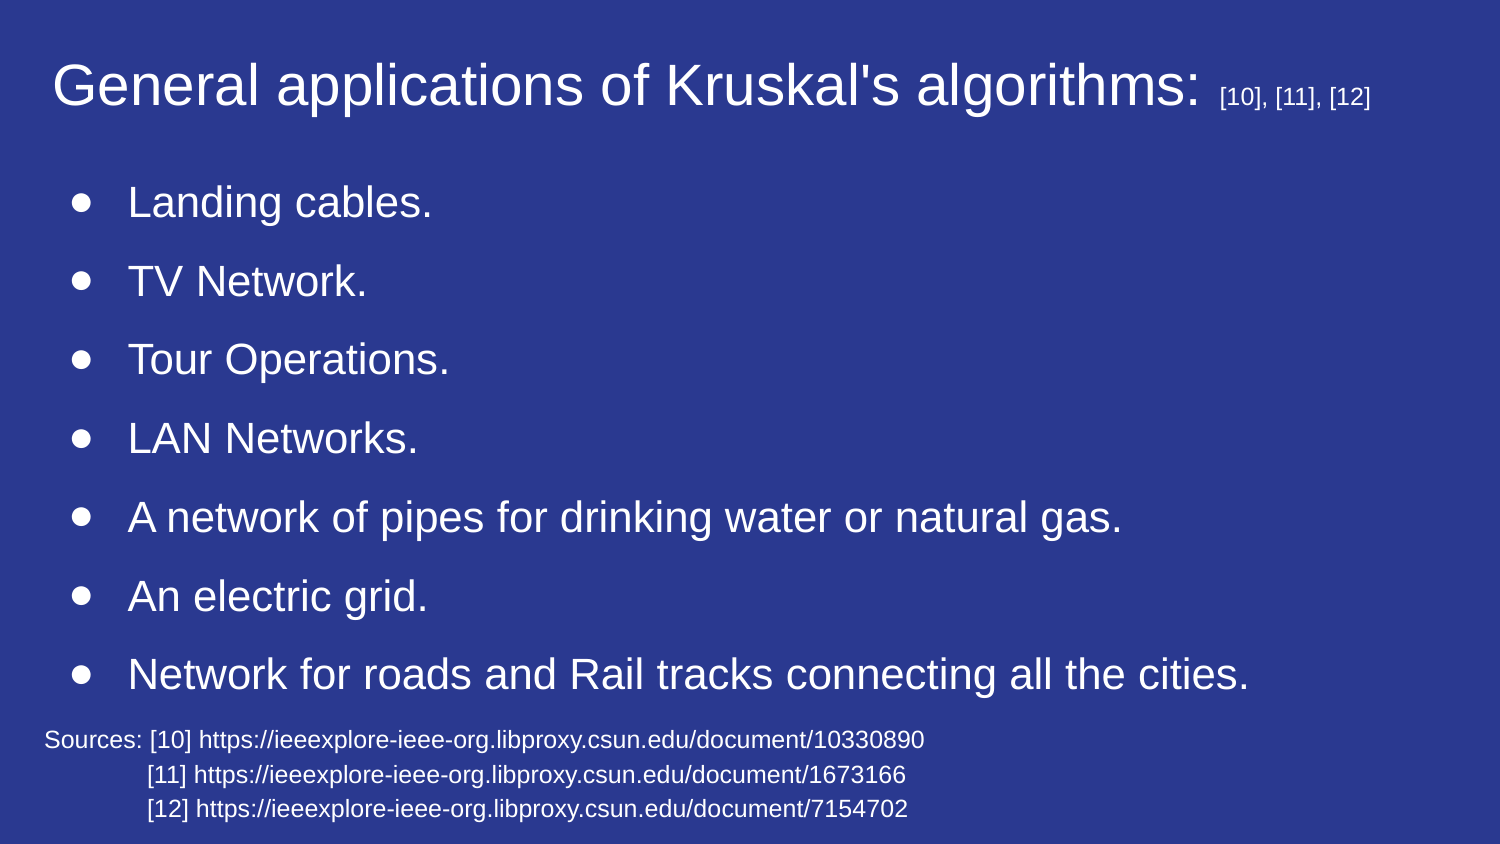

General applications of Kruskal's algorithms: [10], [11], [12]

Landing cables.
TV Network.
Tour Operations.
LAN Networks.
A network of pipes for drinking water or natural gas.
An electric grid.
Network for roads and Rail tracks connecting all the cities.
Sources: [10] https://ieeexplore-ieee-org.libproxy.csun.edu/document/10330890
    [11] https://ieeexplore-ieee-org.libproxy.csun.edu/document/1673166
    [12] https://ieeexplore-ieee-org.libproxy.csun.edu/document/7154702